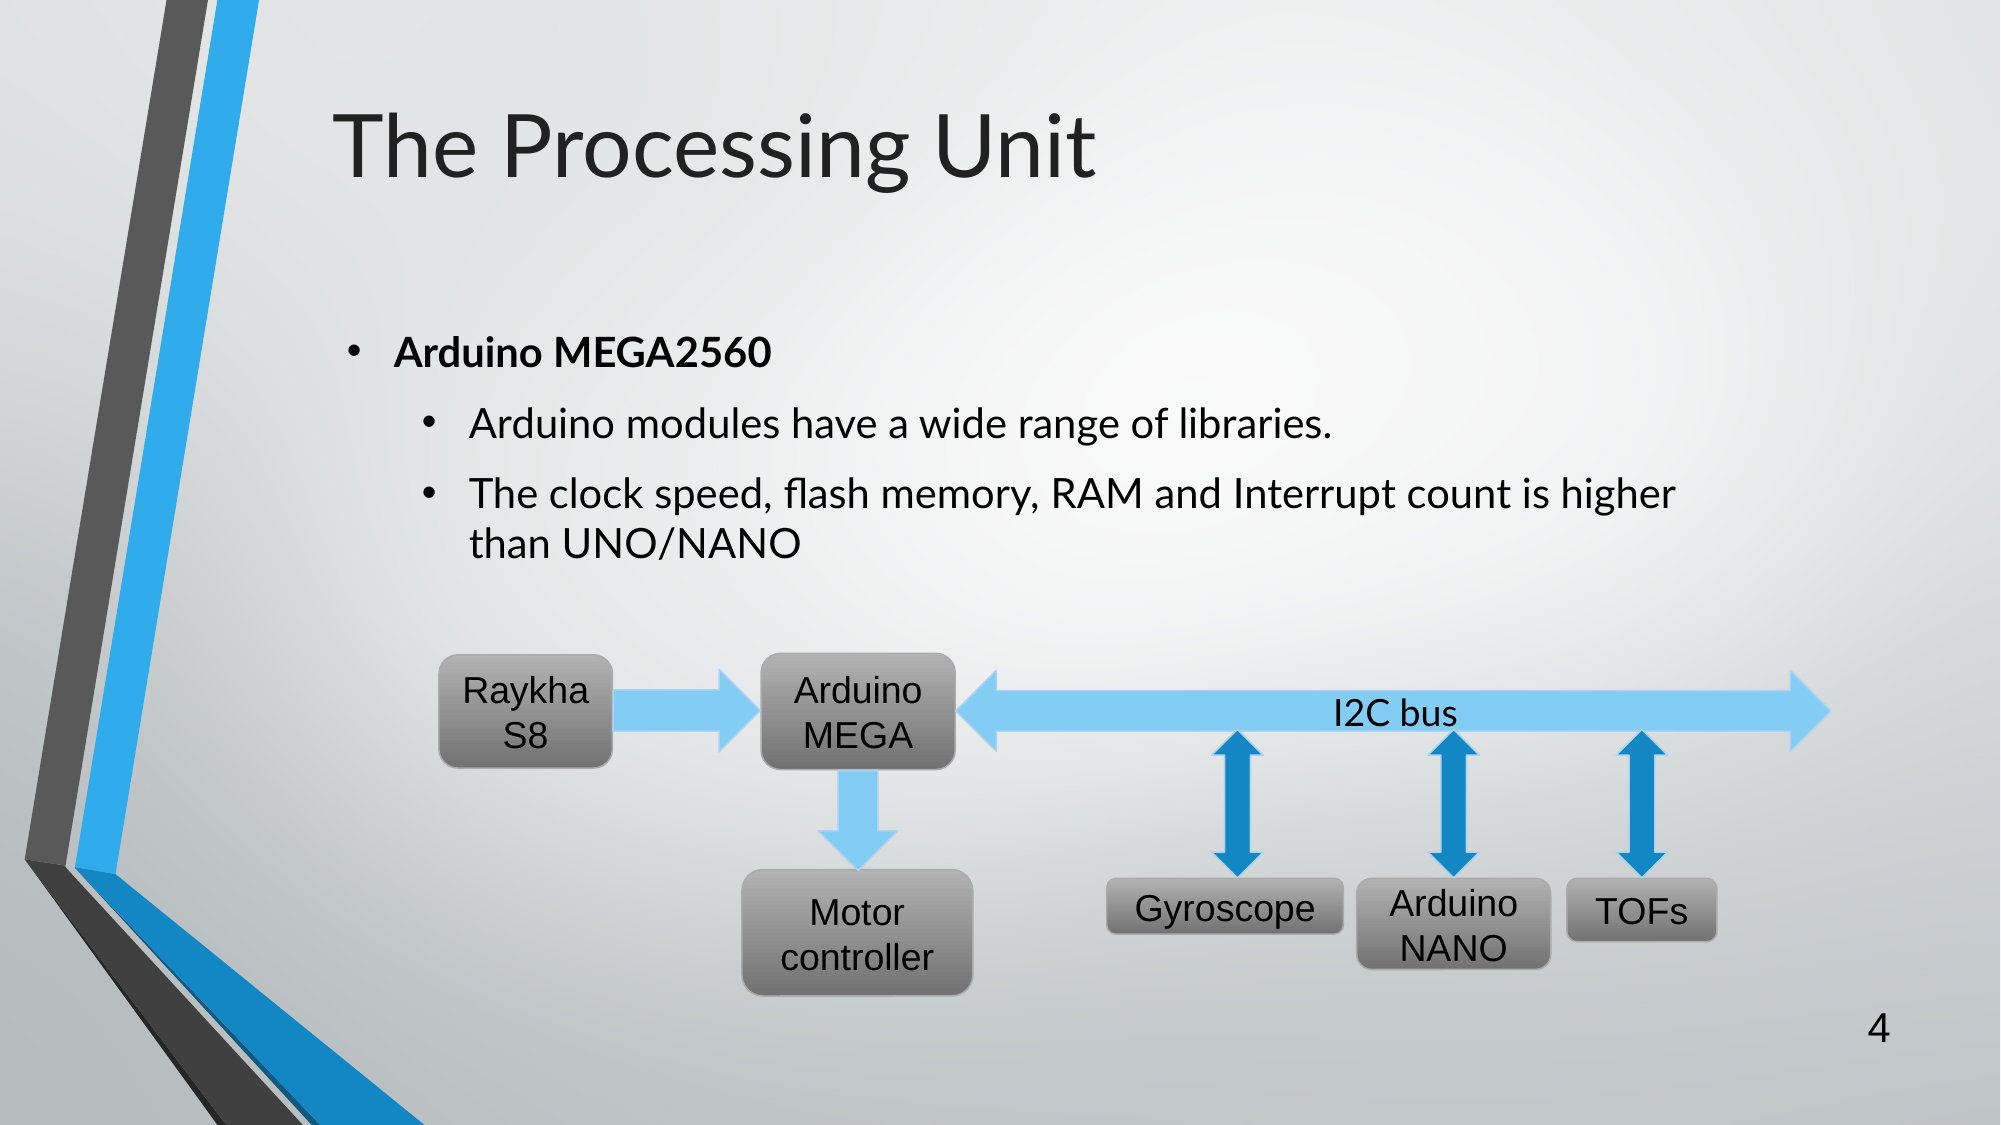

The Processing Unit

Arduino MEGA2560
Arduino modules have a wide range of libraries.
The clock speed, flash memory, RAM and Interrupt count is higher than UNO/NANO

Arduino MEGA
Raykha S8
I2C bus

Motor controller
Gyroscope
TOFs
Arduino NANO
4